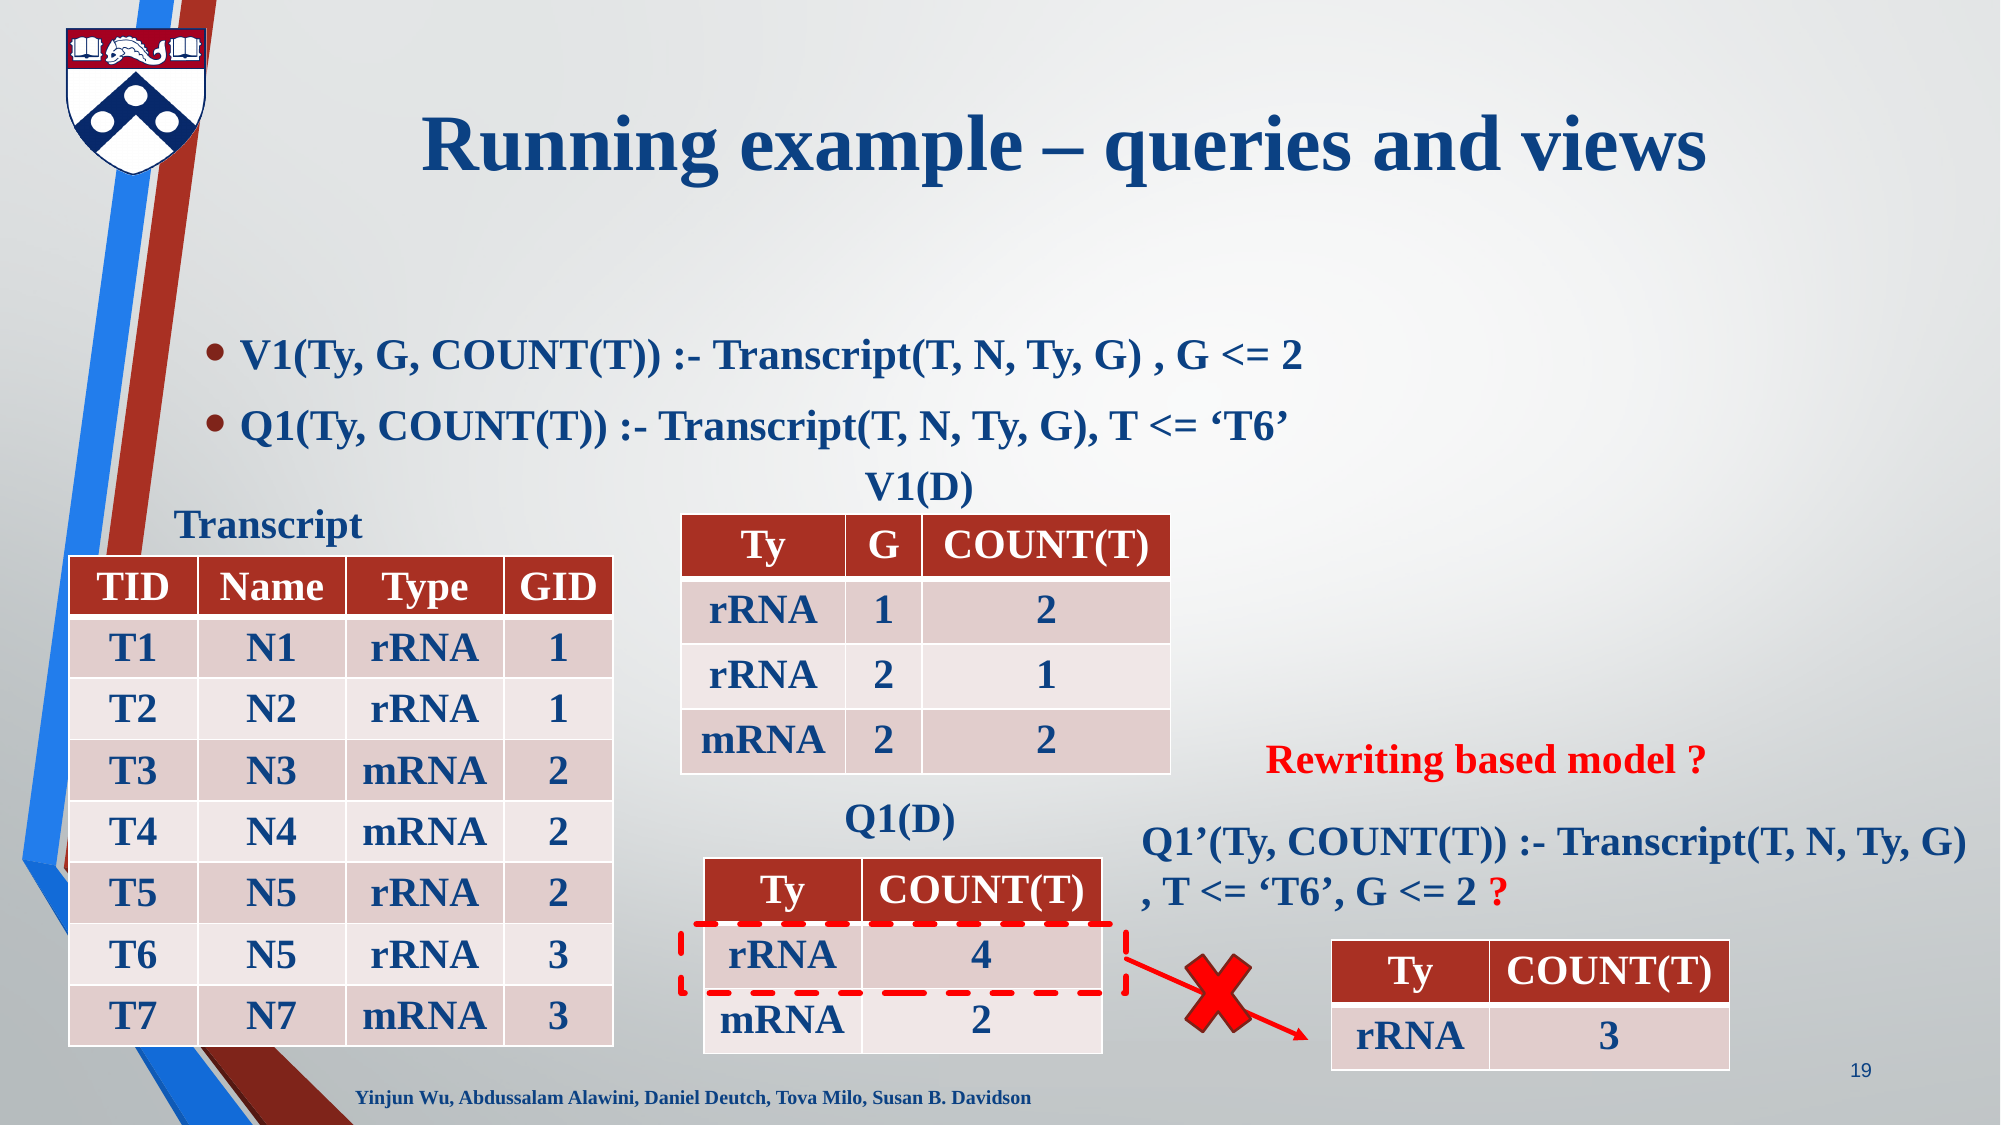

# Running example – queries and views
V1(Ty, G, COUNT(T)) :- Transcript(T, N, Ty, G) , G <= 2
Q1(Ty, COUNT(T)) :- Transcript(T, N, Ty, G), T <= ‘T6’
V1(D)
Transcript
| Ty | G | COUNT(T) |
| --- | --- | --- |
| rRNA | 1 | 2 |
| rRNA | 2 | 1 |
| mRNA | 2 | 2 |
| TID | Name | Type | GID |
| --- | --- | --- | --- |
| T1 | N1 | rRNA | 1 |
| T2 | N2 | rRNA | 1 |
| T3 | N3 | mRNA | 2 |
| T4 | N4 | mRNA | 2 |
| T5 | N5 | rRNA | 2 |
| T6 | N5 | rRNA | 3 |
| T7 | N7 | mRNA | 3 |
Rewriting based model ?
Q1(D)
Q1’(Ty, COUNT(T)) :- Transcript(T, N, Ty, G) , T <= ‘T6’, G <= 2 ?
| Ty | COUNT(T) |
| --- | --- |
| rRNA | 4 |
| mRNA | 2 |

| Ty | COUNT(T) |
| --- | --- |
| rRNA | 3 |
19